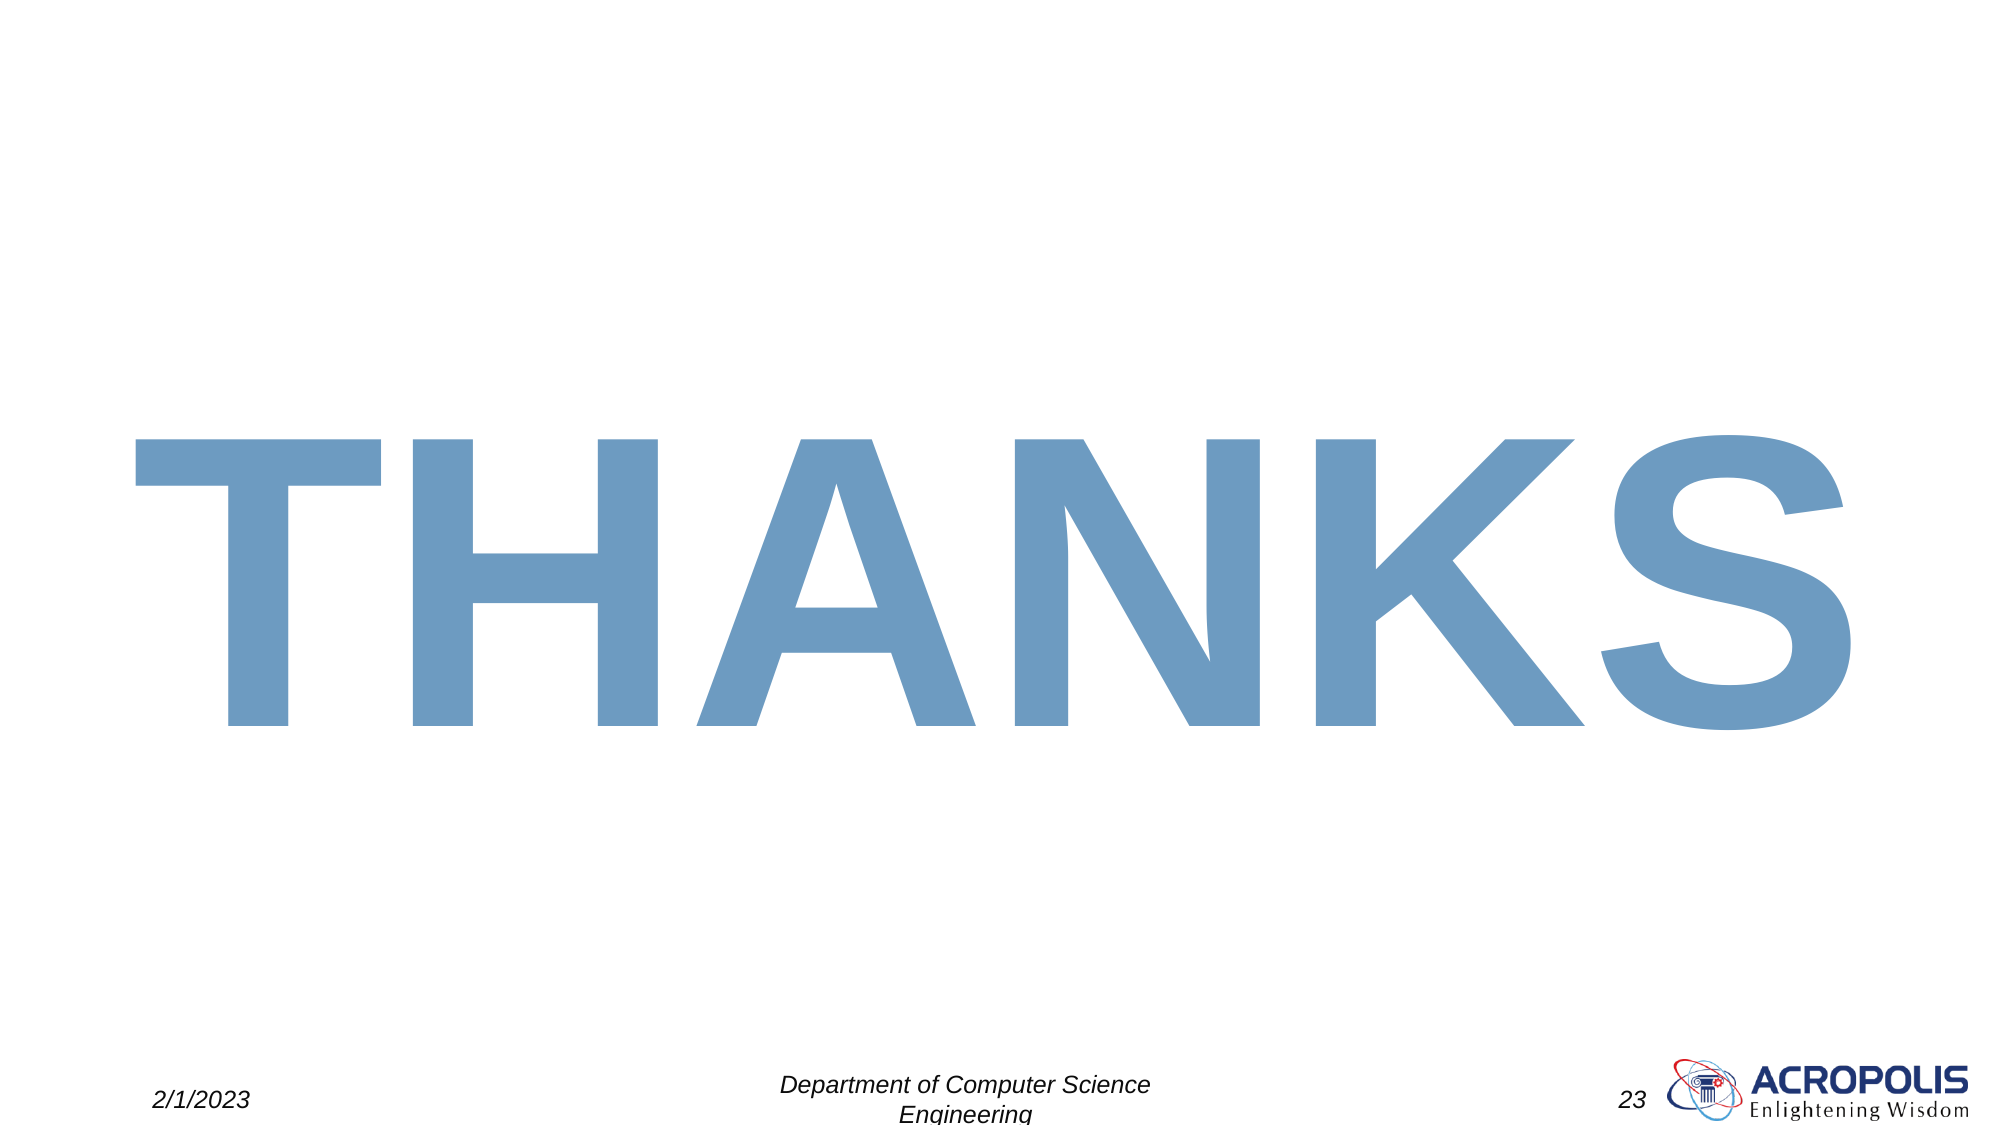

THANKS
2/1/2023
Department of Computer Science Engineering
23